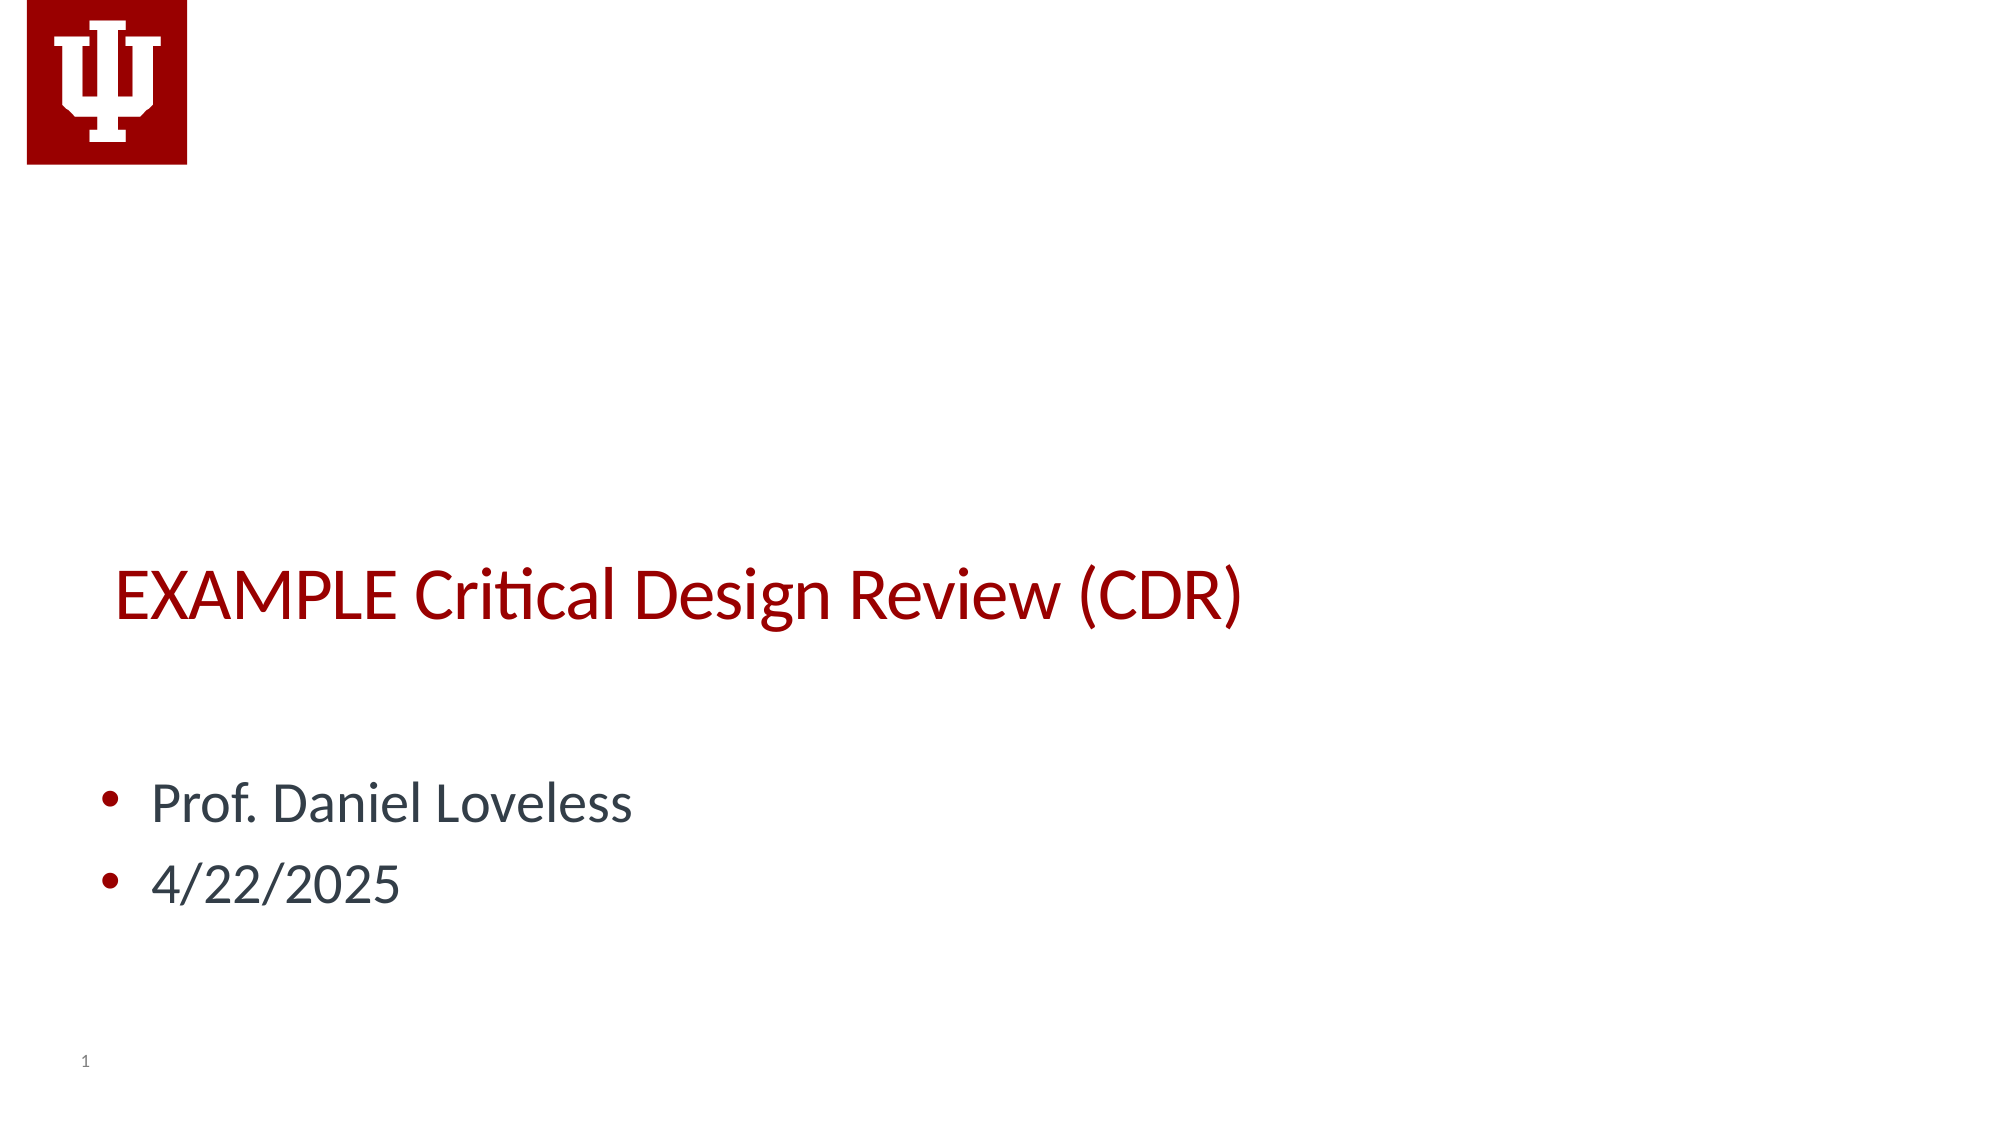

# EXAMPLE Critical Design Review (CDR)
Prof. Daniel Loveless
4/22/2025